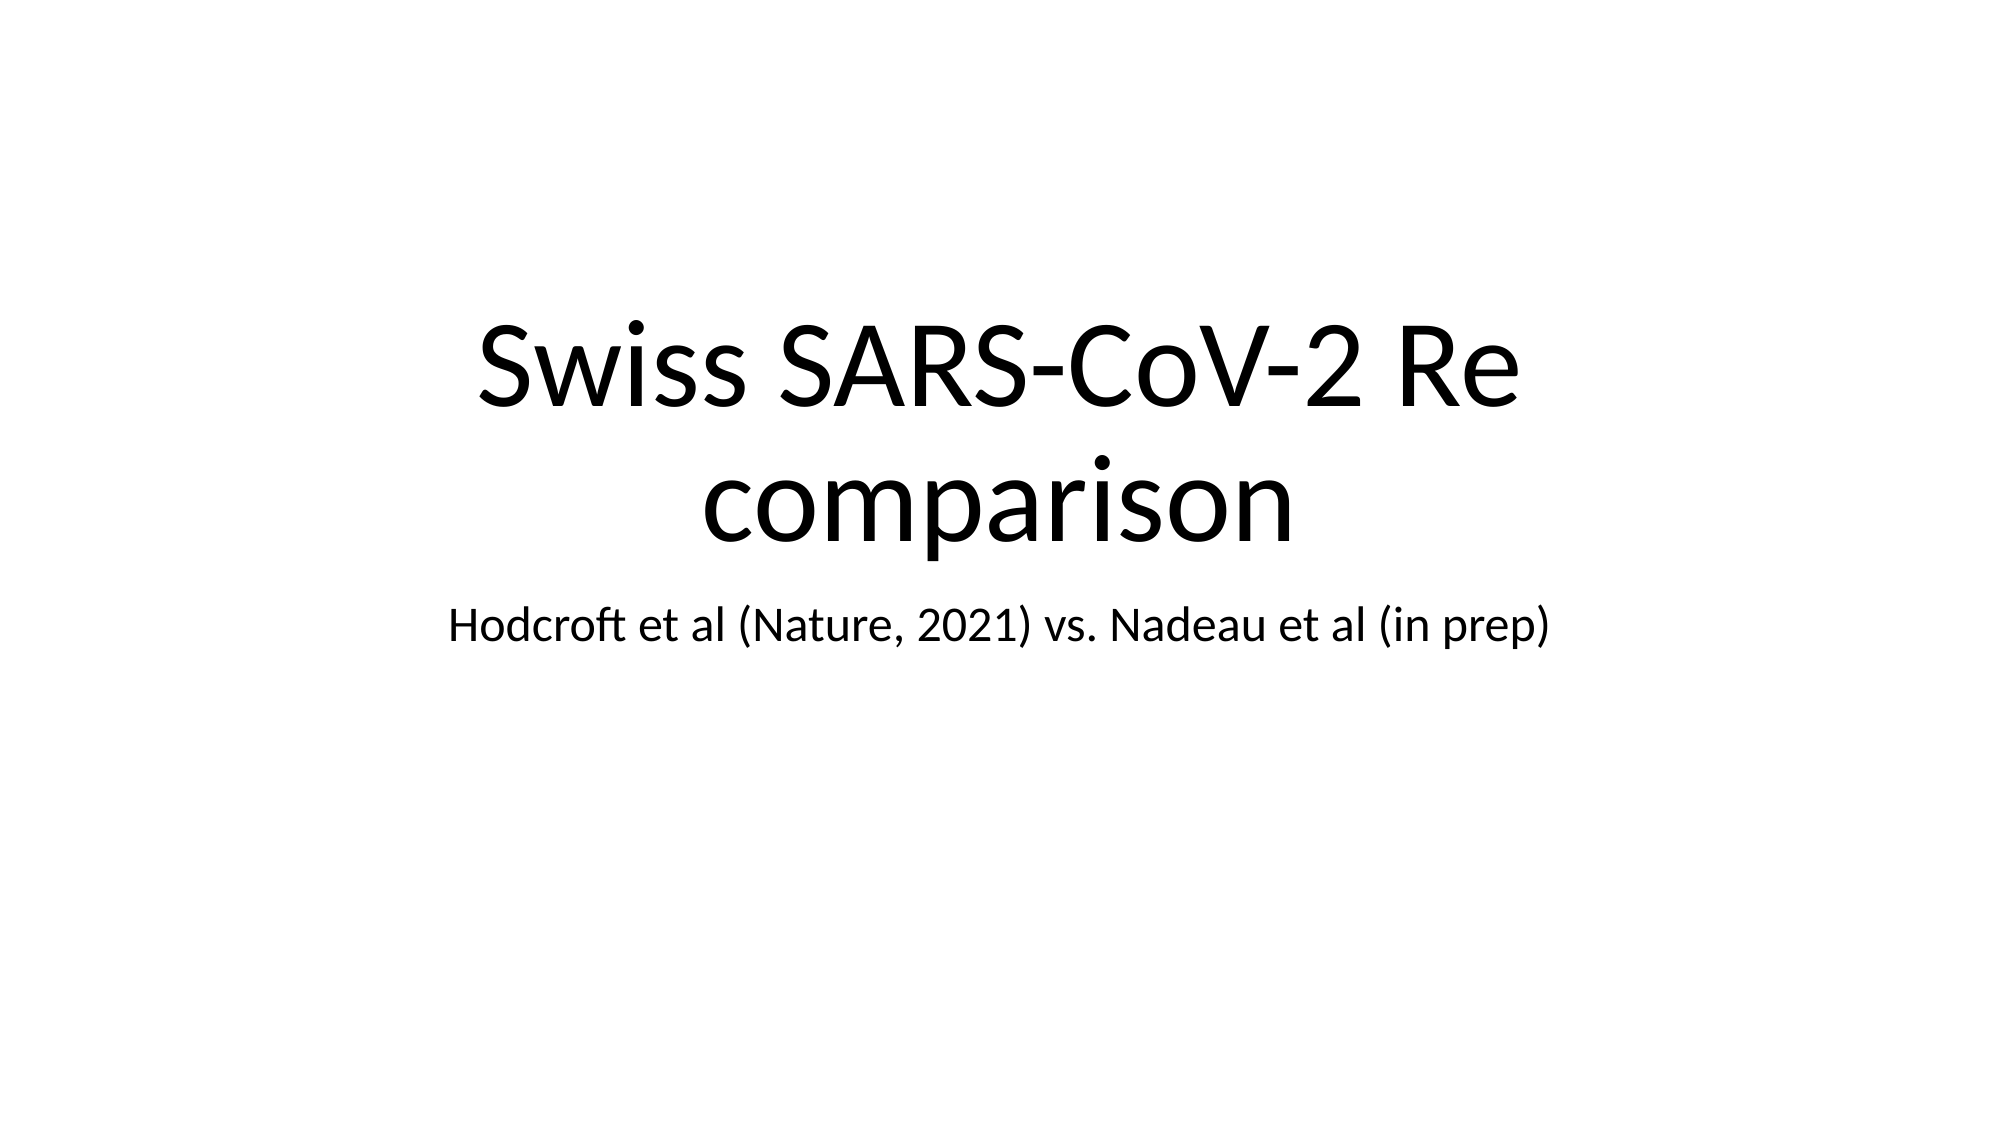

# Swiss SARS-CoV-2 Re comparison
Hodcroft et al (Nature, 2021) vs. Nadeau et al (in prep)